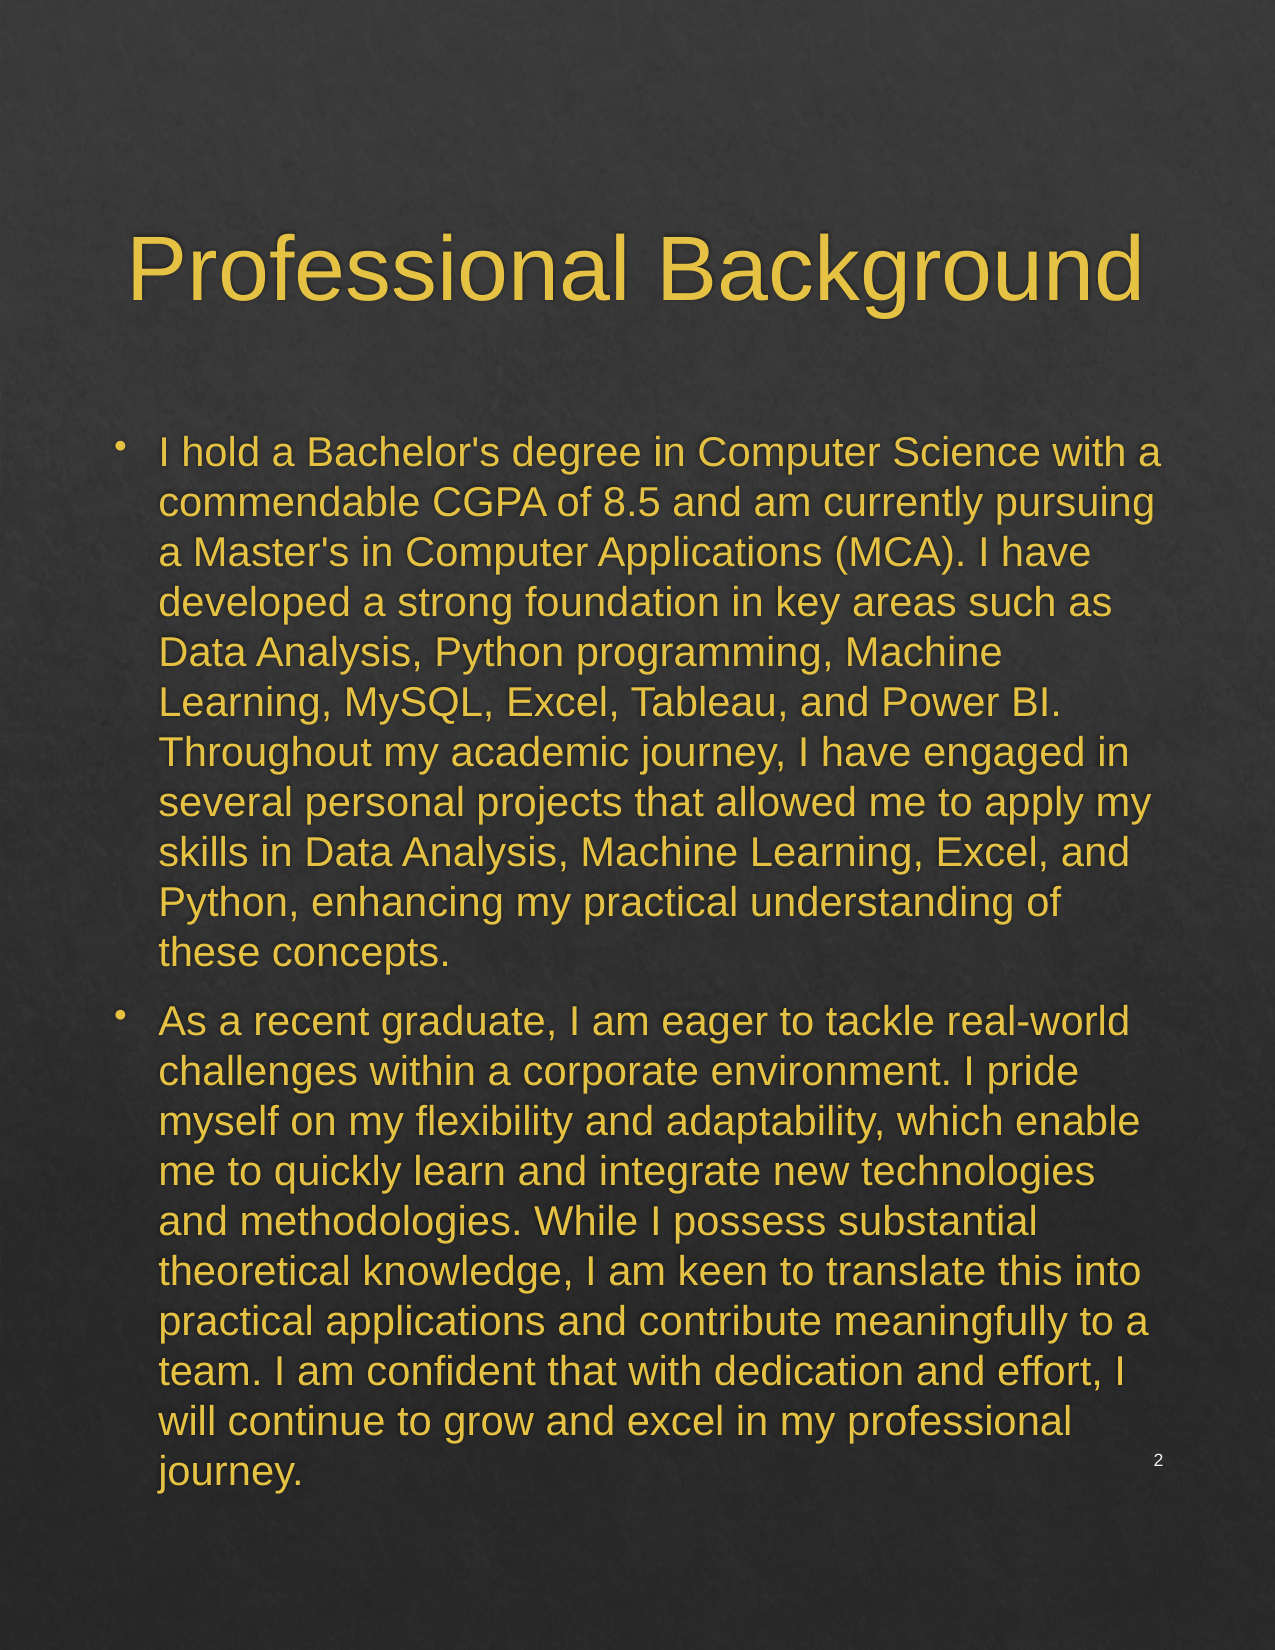

# Professional Background
I hold a Bachelor's degree in Computer Science with a commendable CGPA of 8.5 and am currently pursuing a Master's in Computer Applications (MCA). I have developed a strong foundation in key areas such as Data Analysis, Python programming, Machine Learning, MySQL, Excel, Tableau, and Power BI. Throughout my academic journey, I have engaged in several personal projects that allowed me to apply my skills in Data Analysis, Machine Learning, Excel, and Python, enhancing my practical understanding of these concepts.
As a recent graduate, I am eager to tackle real-world challenges within a corporate environment. I pride myself on my flexibility and adaptability, which enable me to quickly learn and integrate new technologies and methodologies. While I possess substantial theoretical knowledge, I am keen to translate this into practical applications and contribute meaningfully to a team. I am confident that with dedication and effort, I will continue to grow and excel in my professional journey.

2